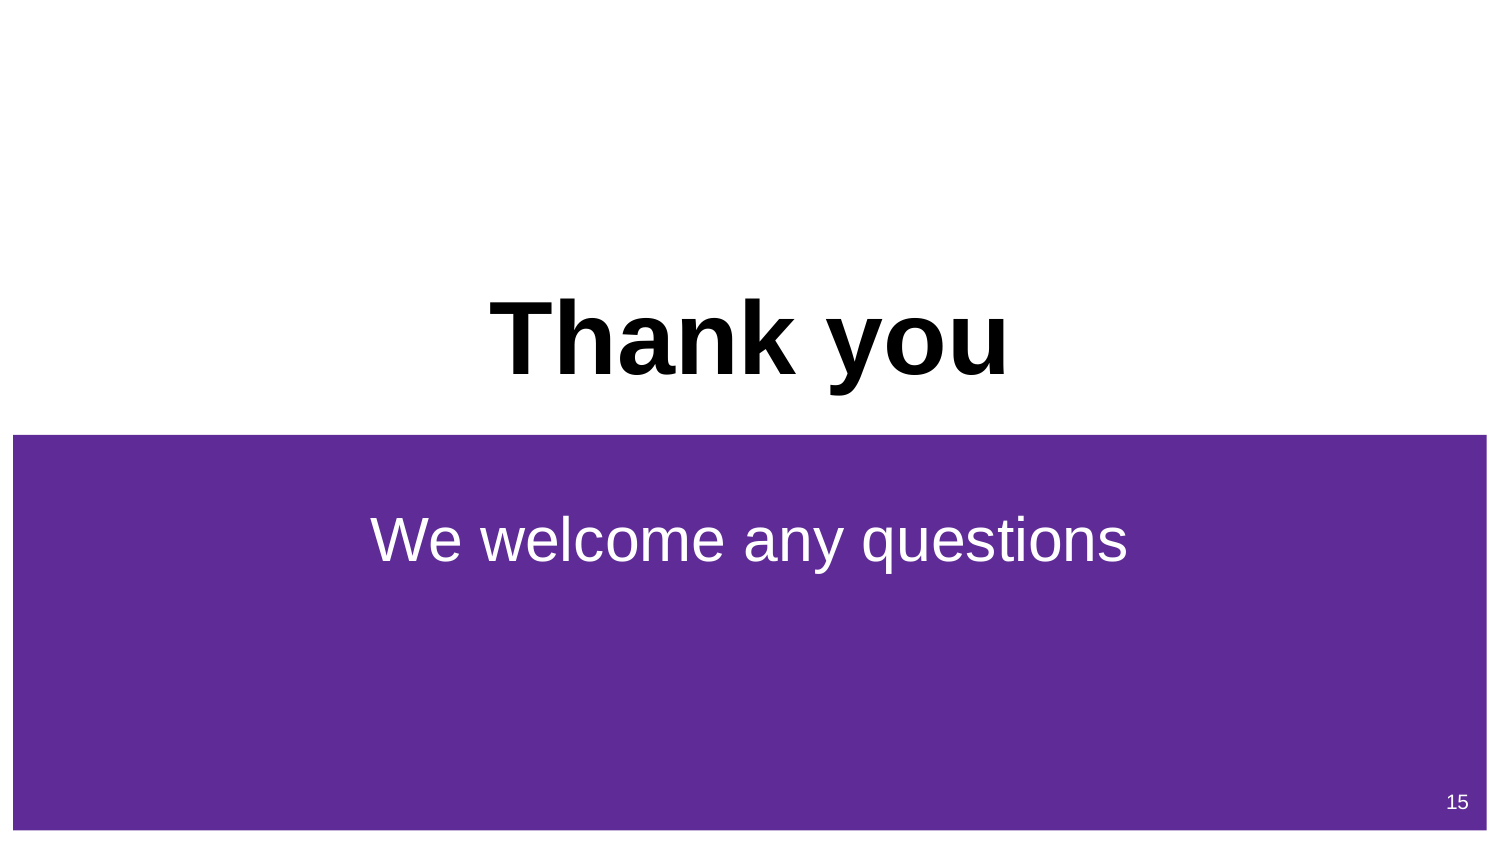

# Thank you
We welcome any questions
15